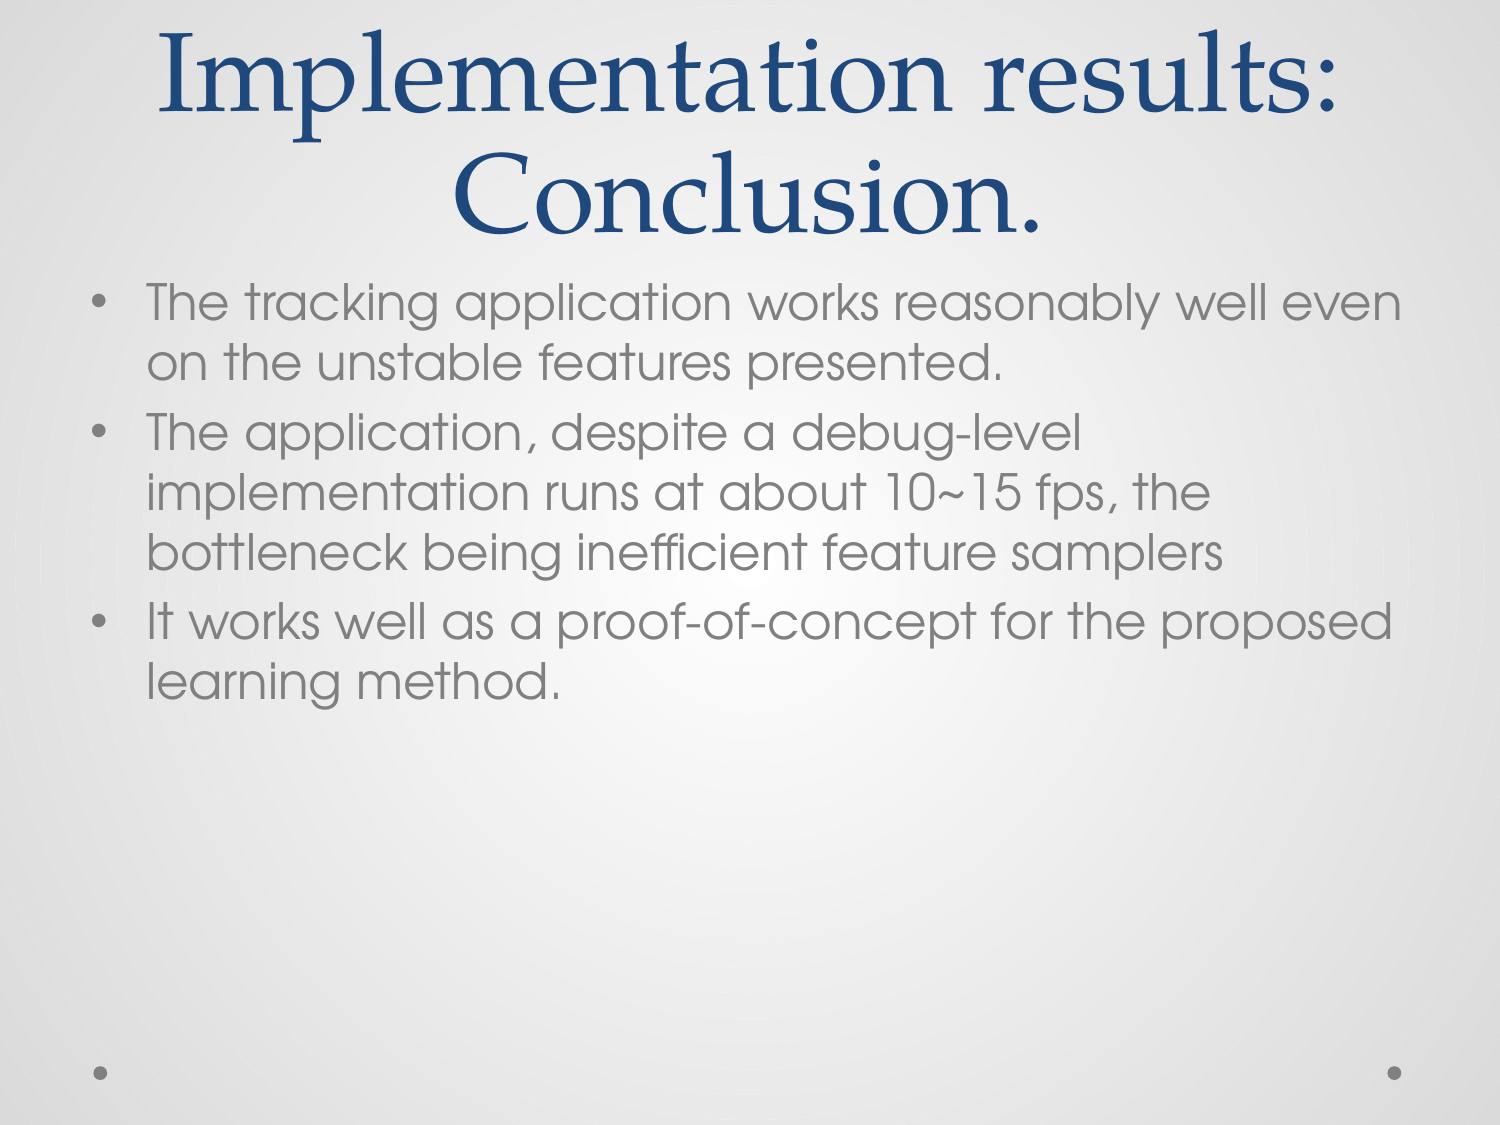

# Implementation results: Conclusion.
The tracking application works reasonably well even on the unstable features presented.
The application, despite a debug-level implementation runs at about 10~15 fps, the bottleneck being inefficient feature samplers
It works well as a proof-of-concept for the proposed learning method.